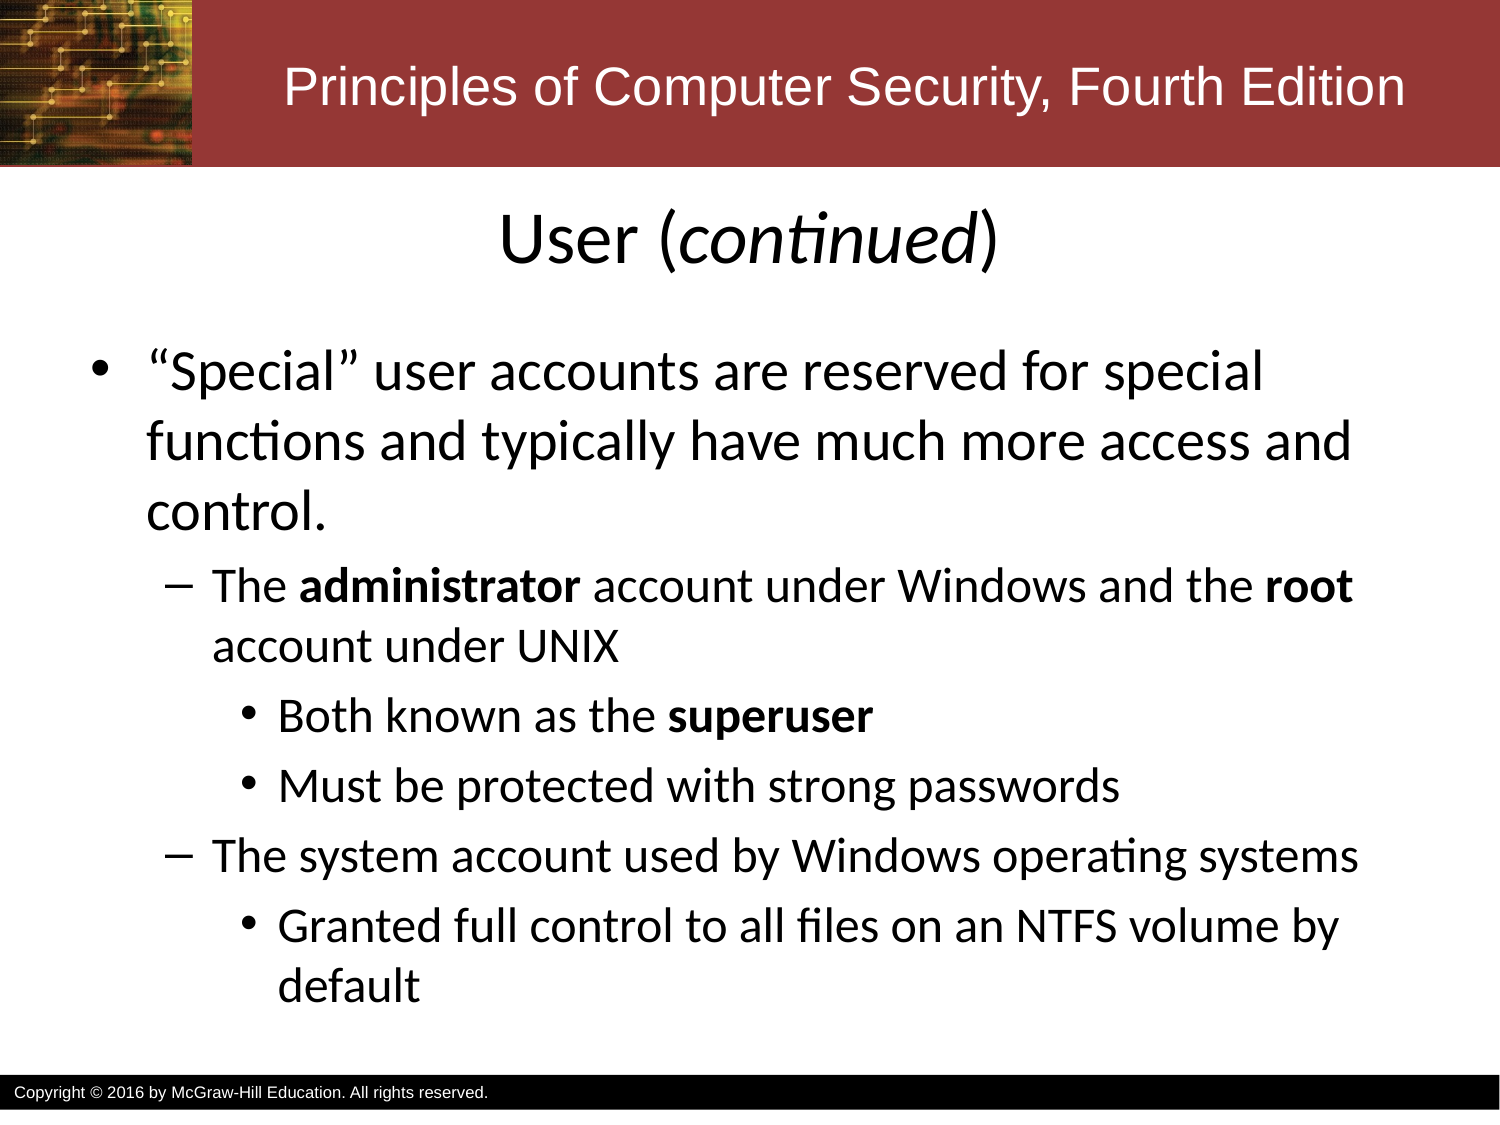

# User (continued)
“Special” user accounts are reserved for special functions and typically have much more access and control.
The administrator account under Windows and the root account under UNIX
Both known as the superuser
Must be protected with strong passwords
The system account used by Windows operating systems
Granted full control to all files on an NTFS volume by default